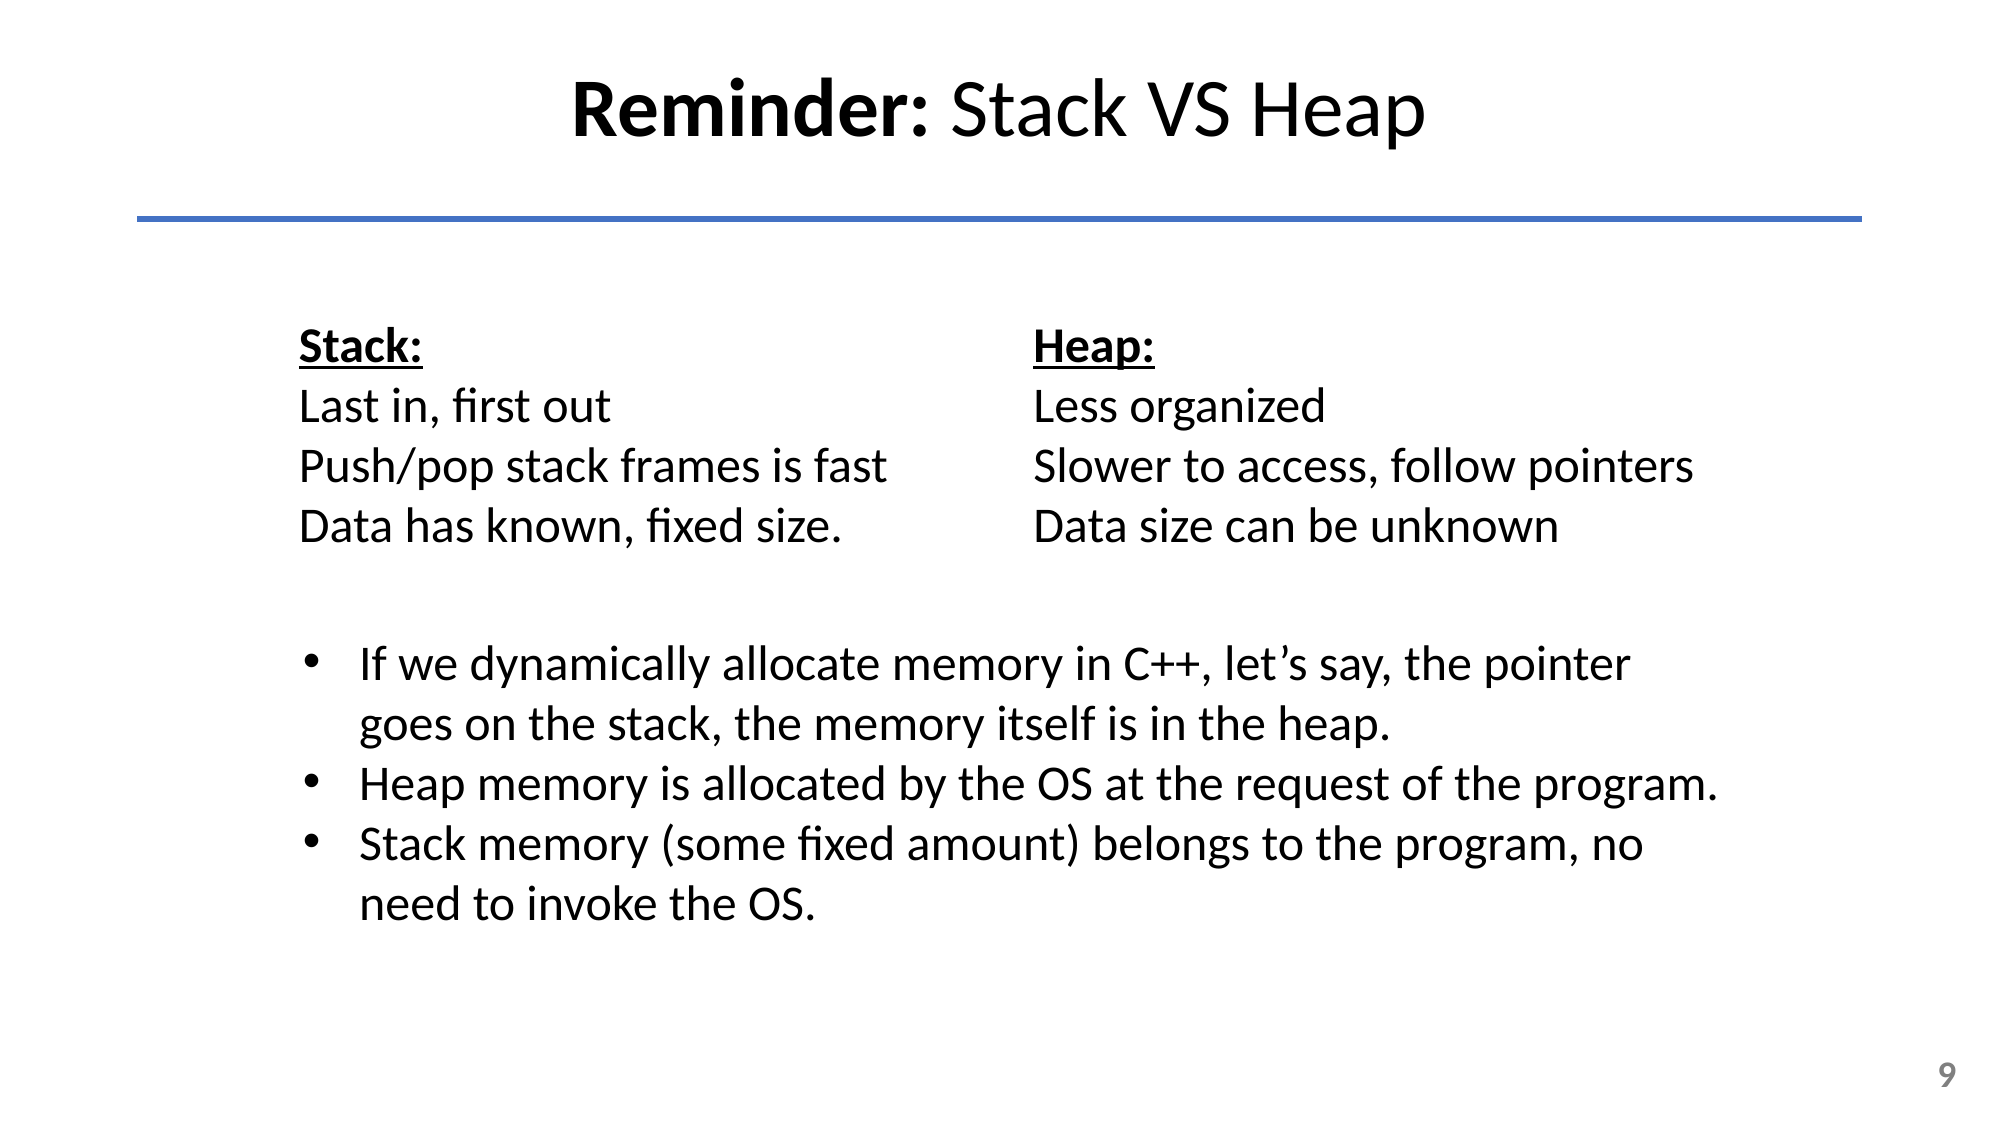

Reminder: Stack VS Heap
Stack:
Last in, first out
Push/pop stack frames is fast
Data has known, fixed size.
Heap:
Less organized
Slower to access, follow pointers
Data size can be unknown
If we dynamically allocate memory in C++, let’s say, the pointer goes on the stack, the memory itself is in the heap.
Heap memory is allocated by the OS at the request of the program.
Stack memory (some fixed amount) belongs to the program, no need to invoke the OS.
9